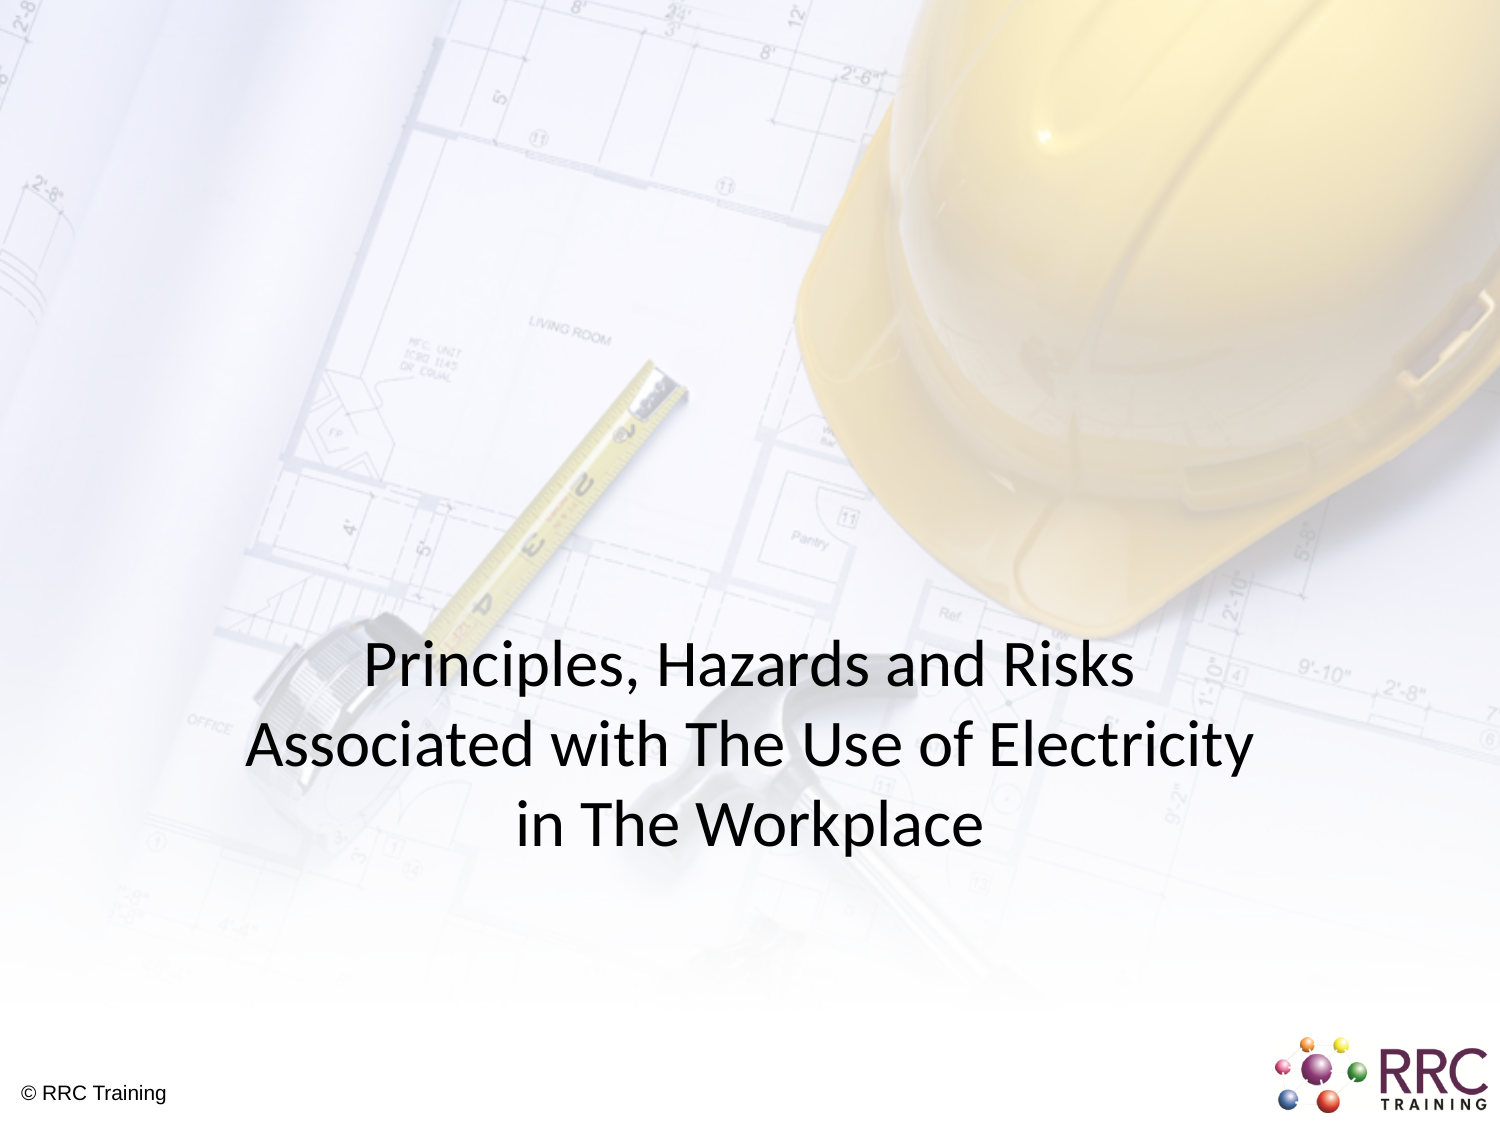

#
Principles, Hazards and Risks Associated with The Use of Electricity in The Workplace